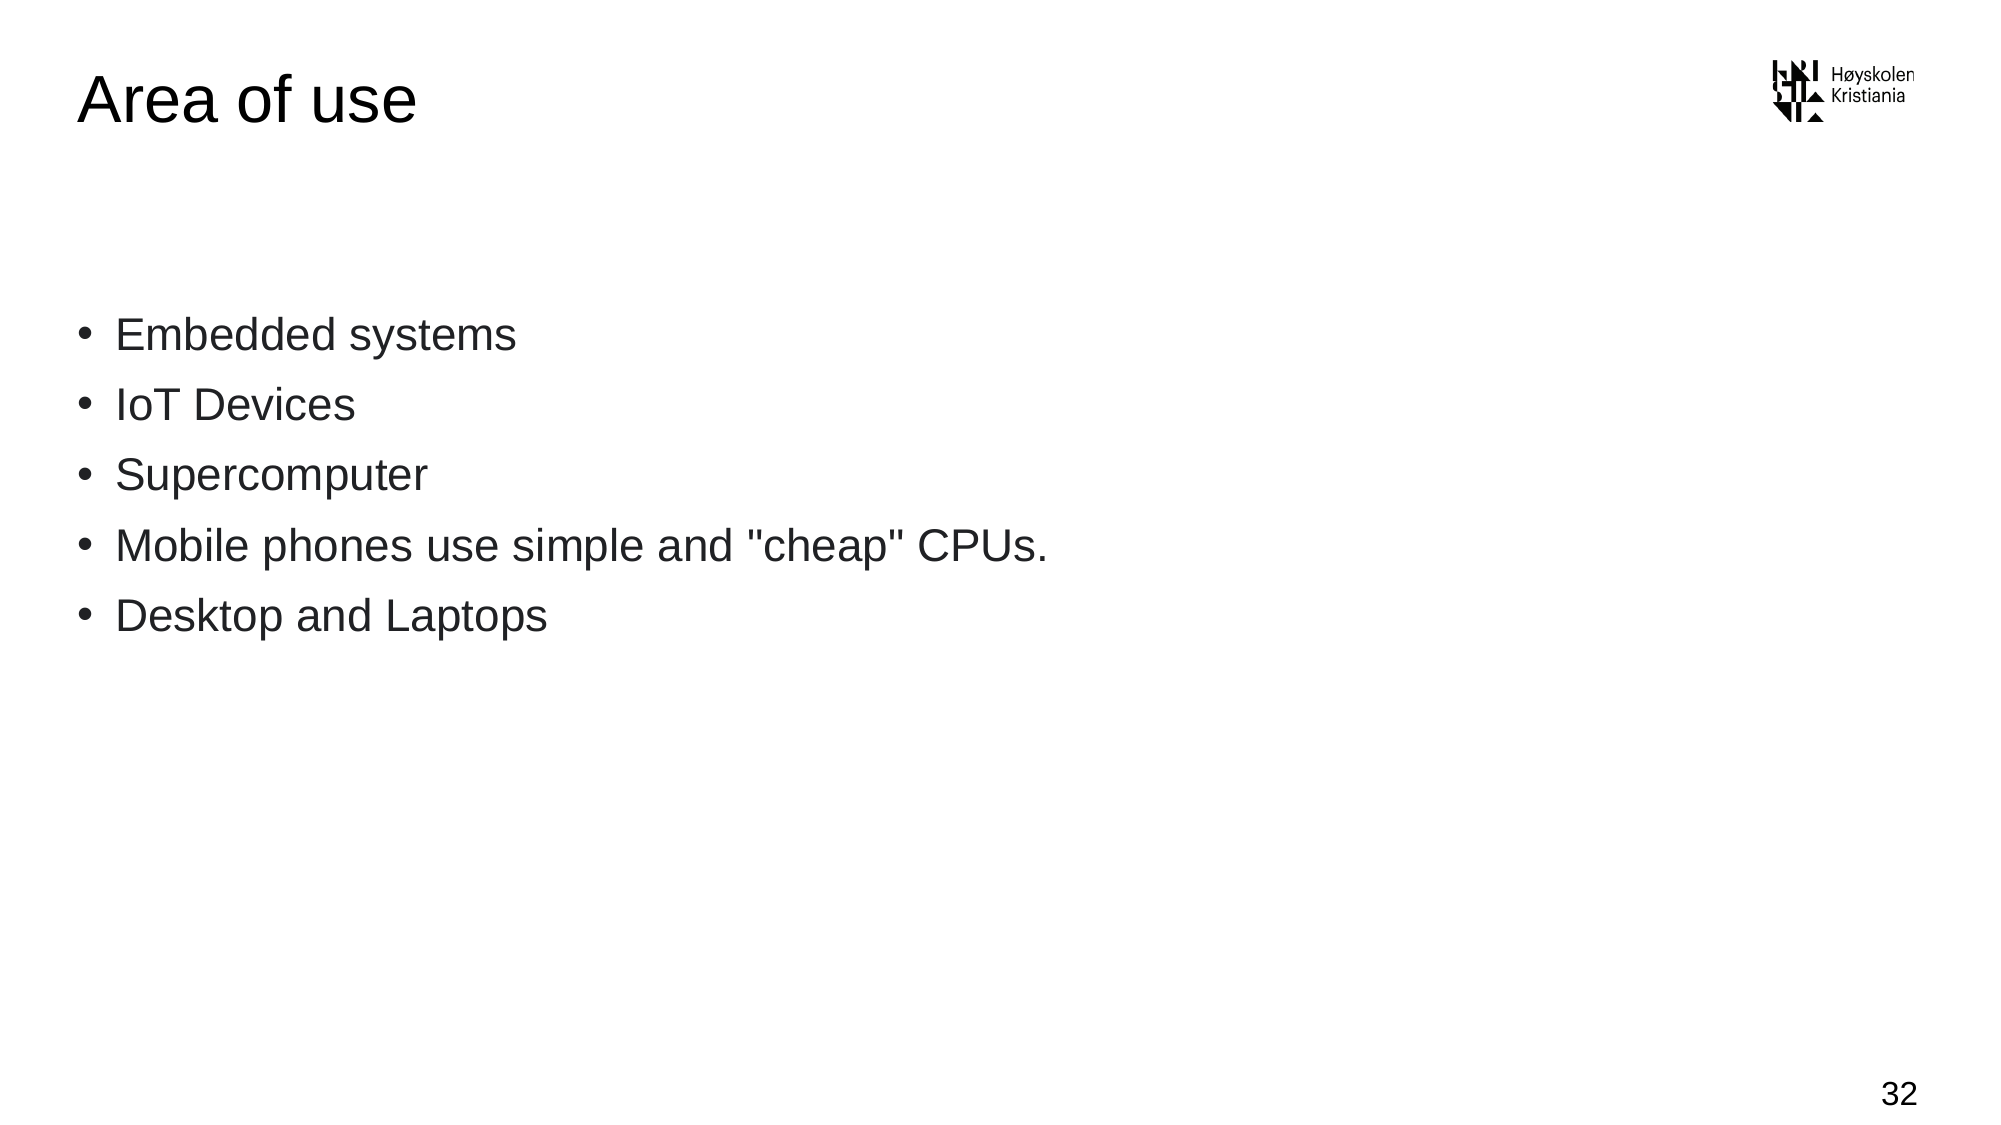

# Area of use
Embedded systems
IoT Devices
Supercomputer
Mobile phones use simple and "cheap" CPUs.
Desktop and Laptops